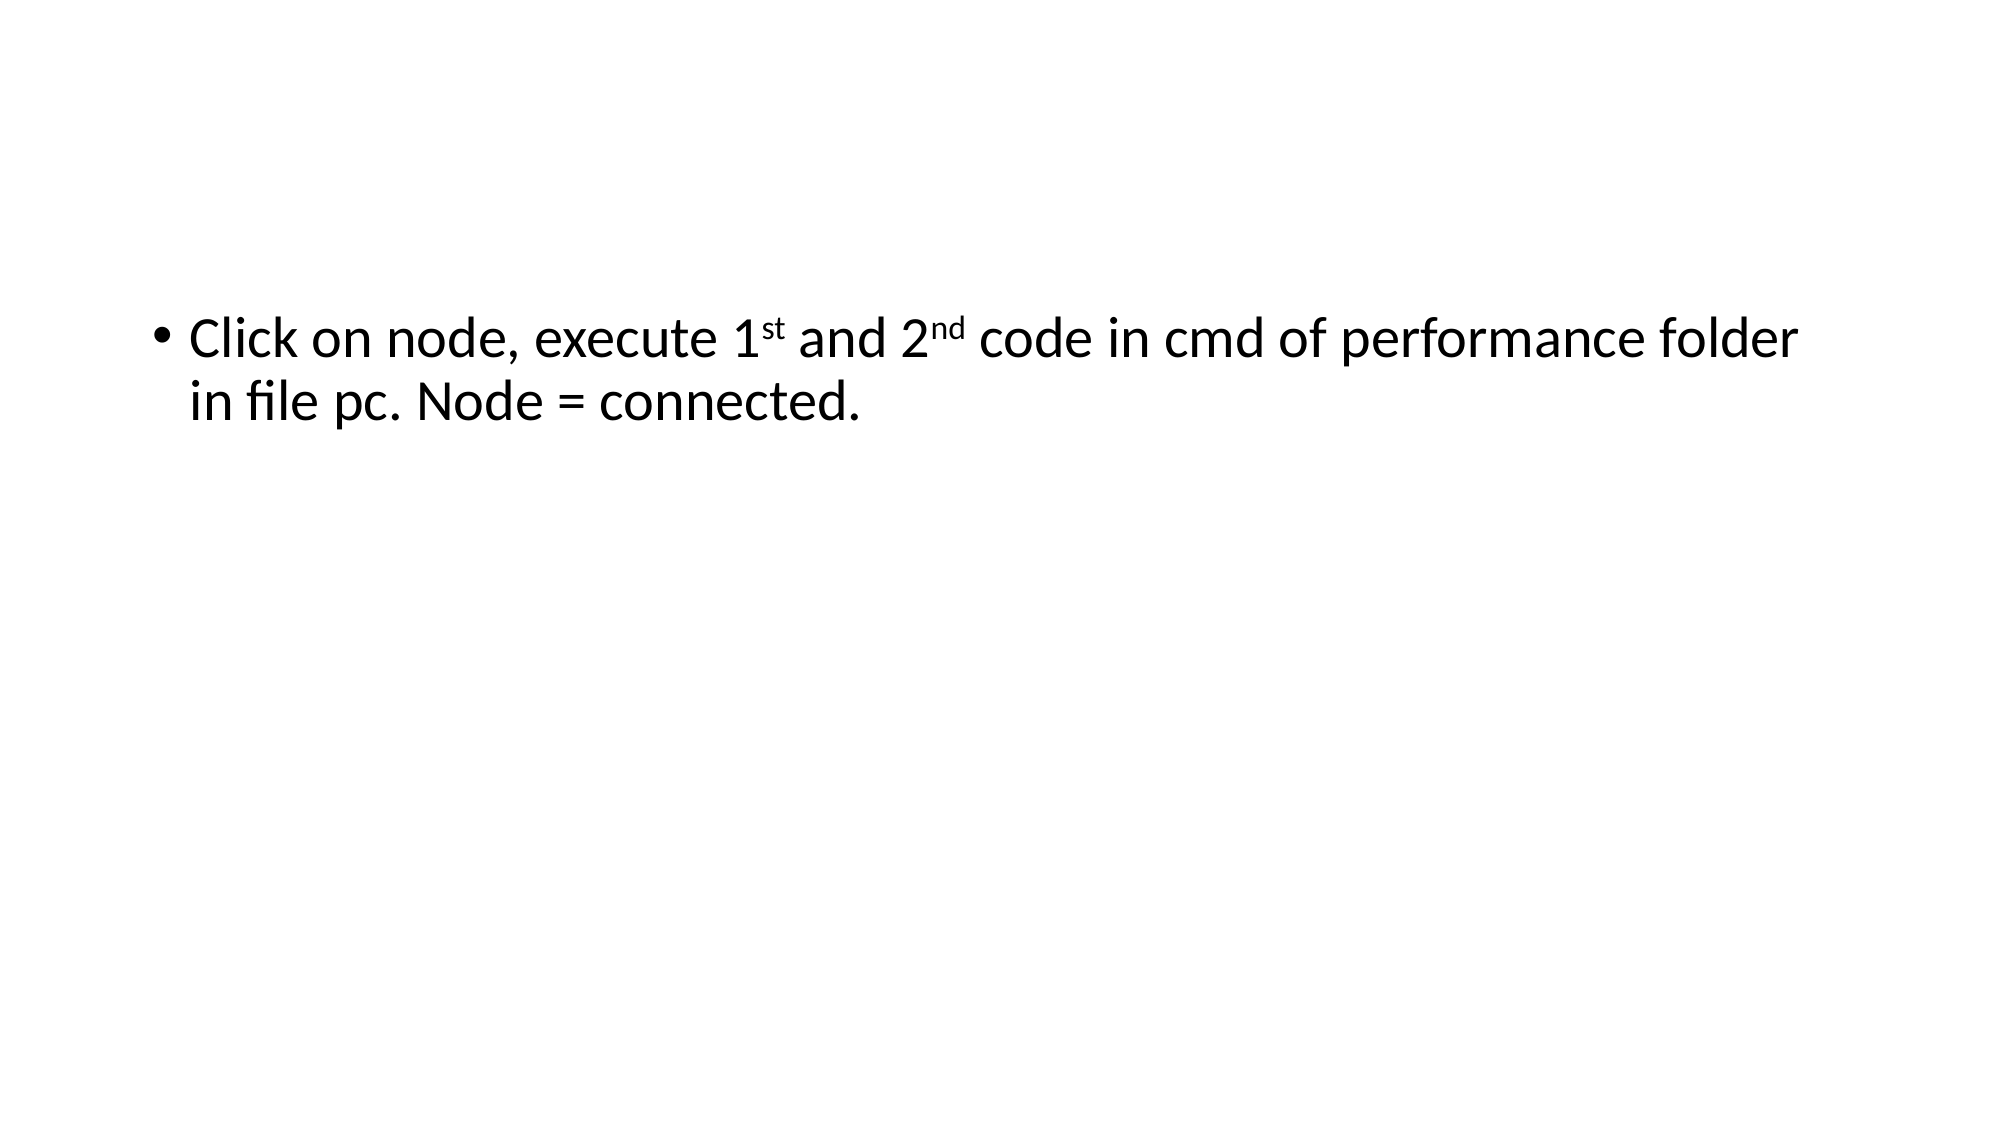

#
Click on node, execute 1st and 2nd code in cmd of performance folder in file pc. Node = connected.